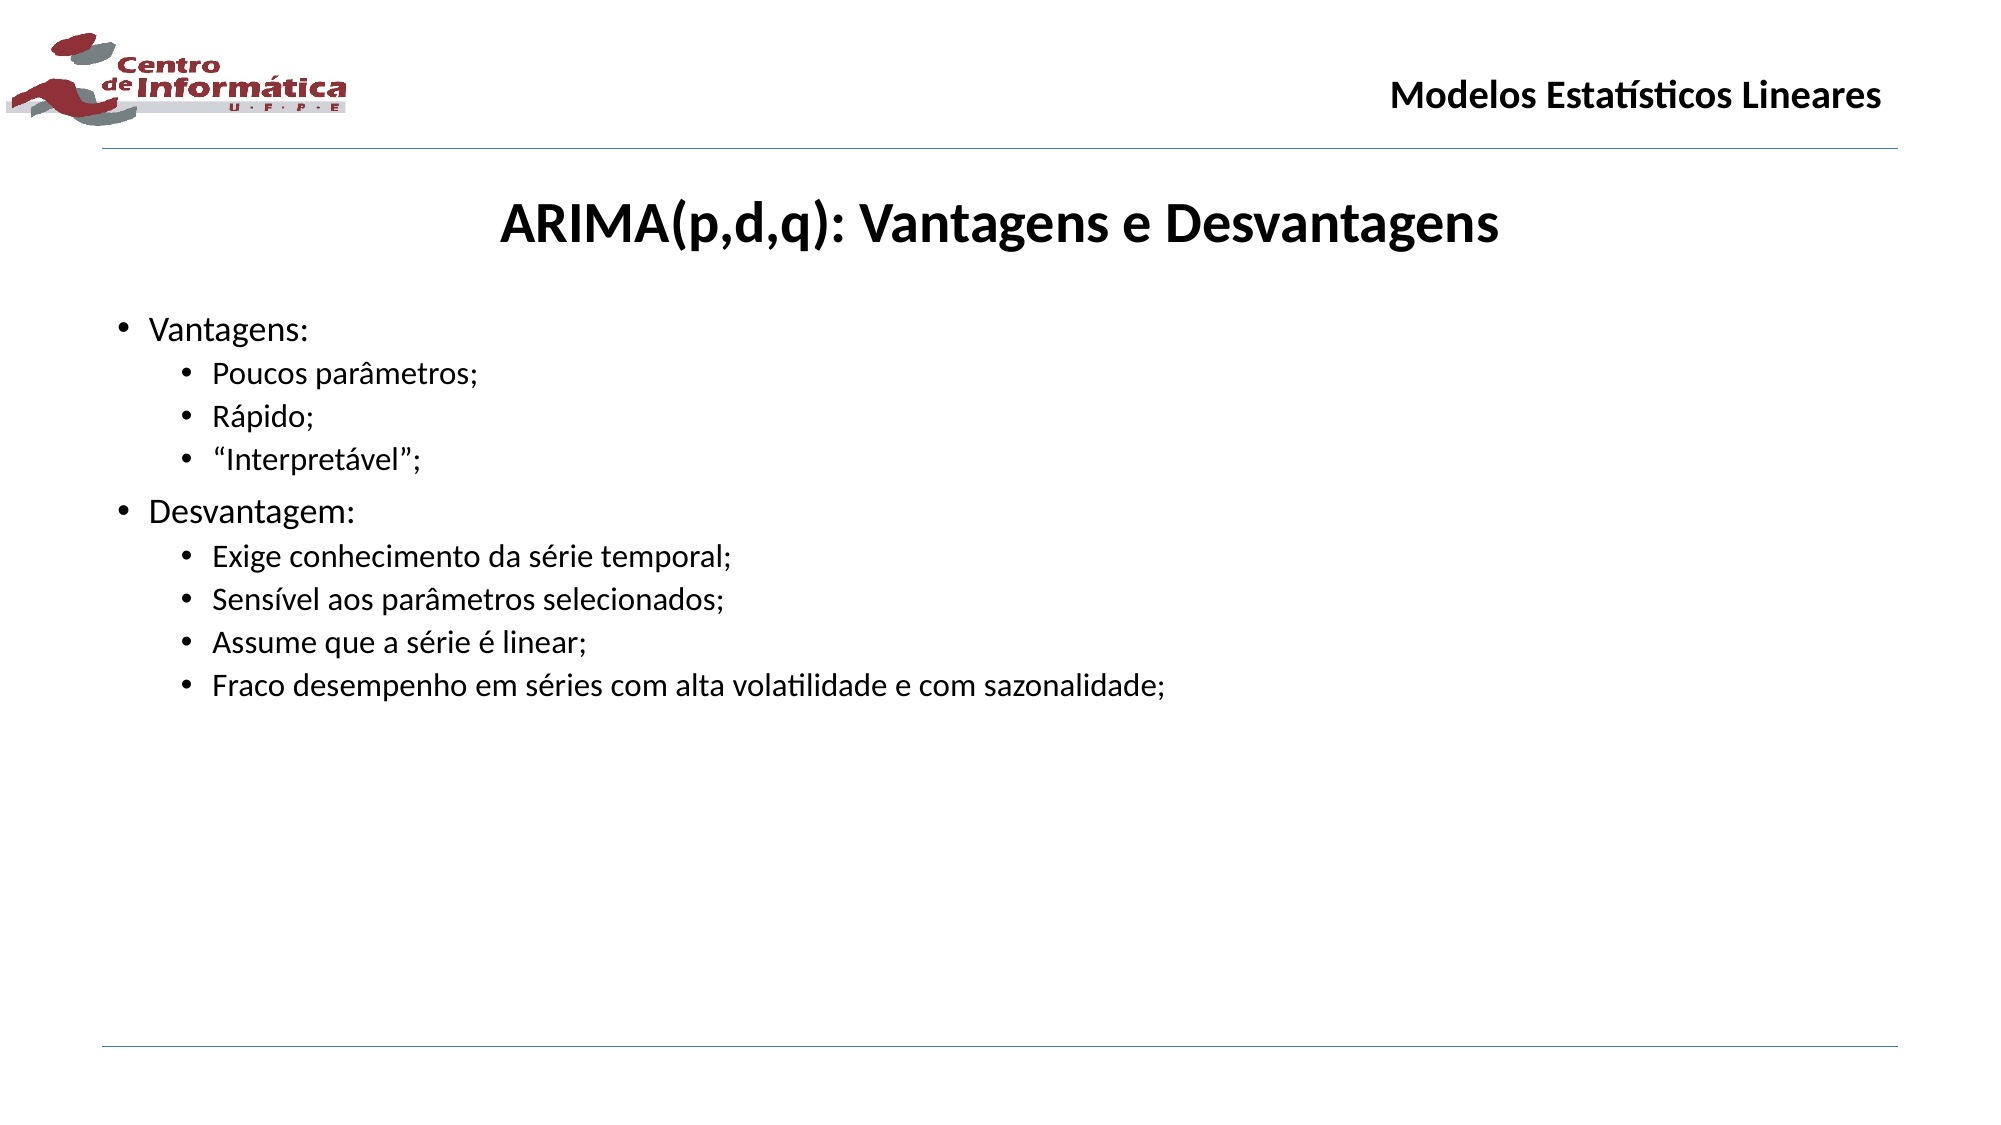

Modelos Estatísticos Lineares

ARIMA(p,d,q): Vantagens e Desvantagens
Vantagens:
Poucos parâmetros;
Rápido;
“Interpretável”;
Desvantagem:
Exige conhecimento da série temporal;
Sensível aos parâmetros selecionados;
Assume que a série é linear;
Fraco desempenho em séries com alta volatilidade e com sazonalidade;